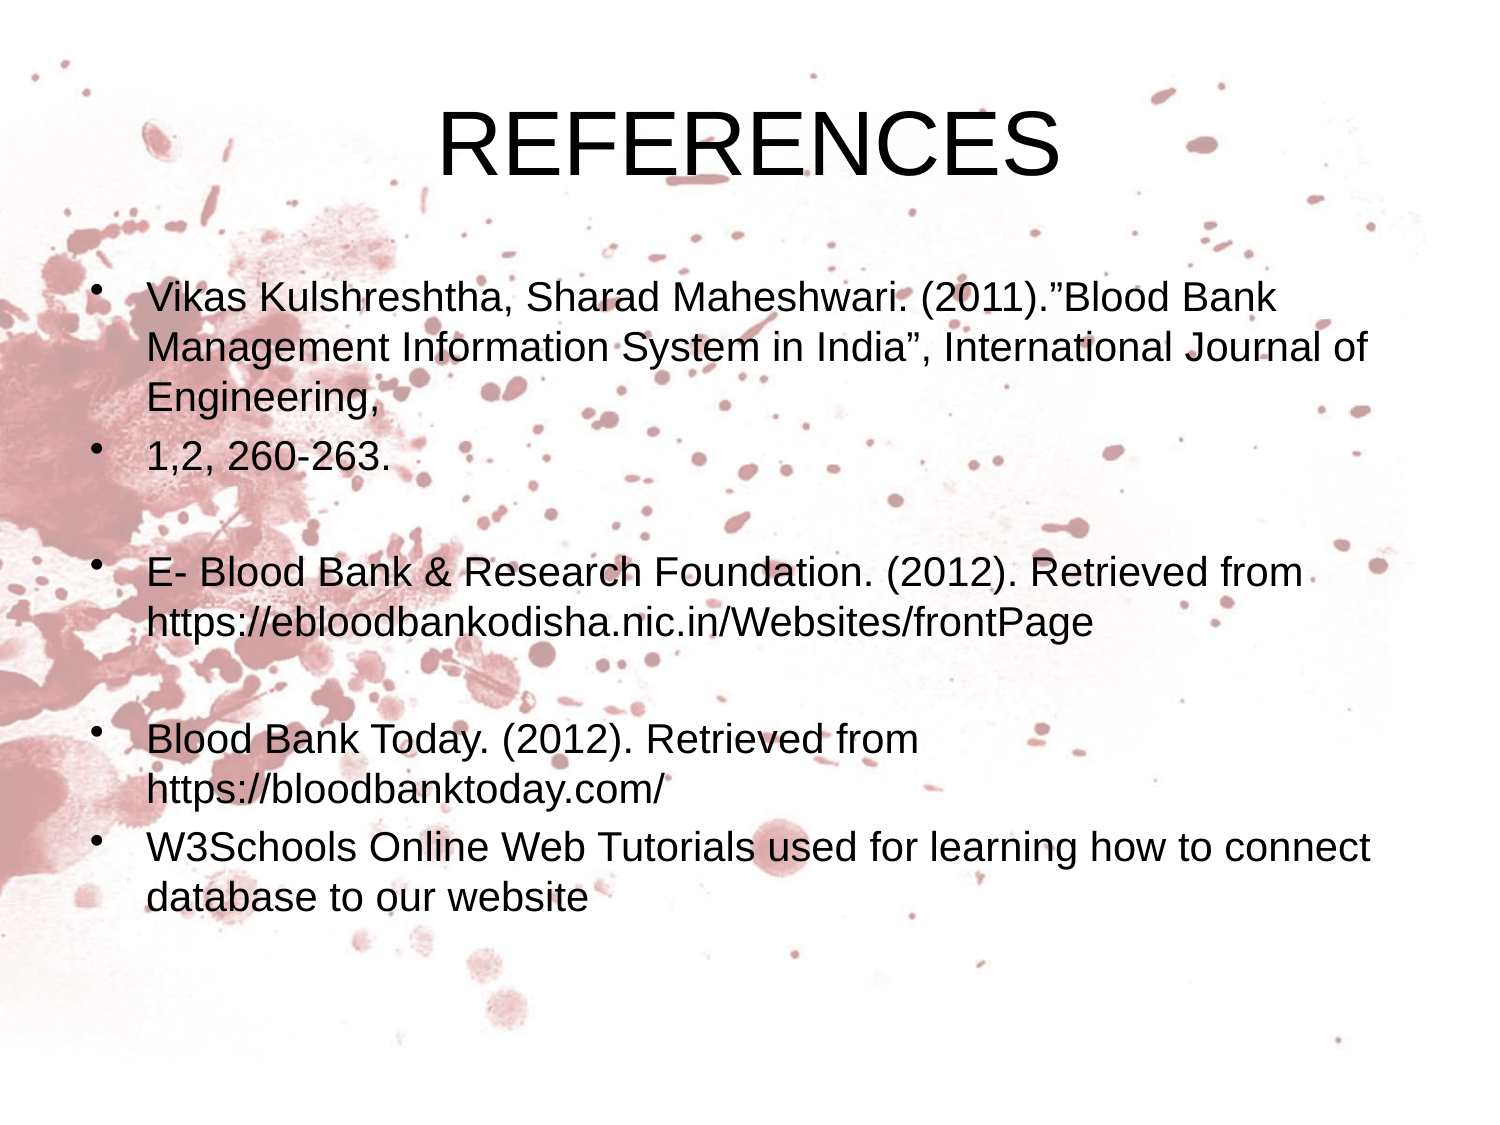

# REFERENCES
Vikas Kulshreshtha, Sharad Maheshwari. (2011).”Blood Bank Management Information System in India”, International Journal of Engineering,
1,2, 260-263.

E- Blood Bank & Research Foundation. (2012). Retrieved from https://ebloodbankodisha.nic.in/Websites/frontPage

Blood Bank Today. (2012). Retrieved from https://bloodbanktoday.com/
W3Schools Online Web Tutorials used for learning how to connect database to our website